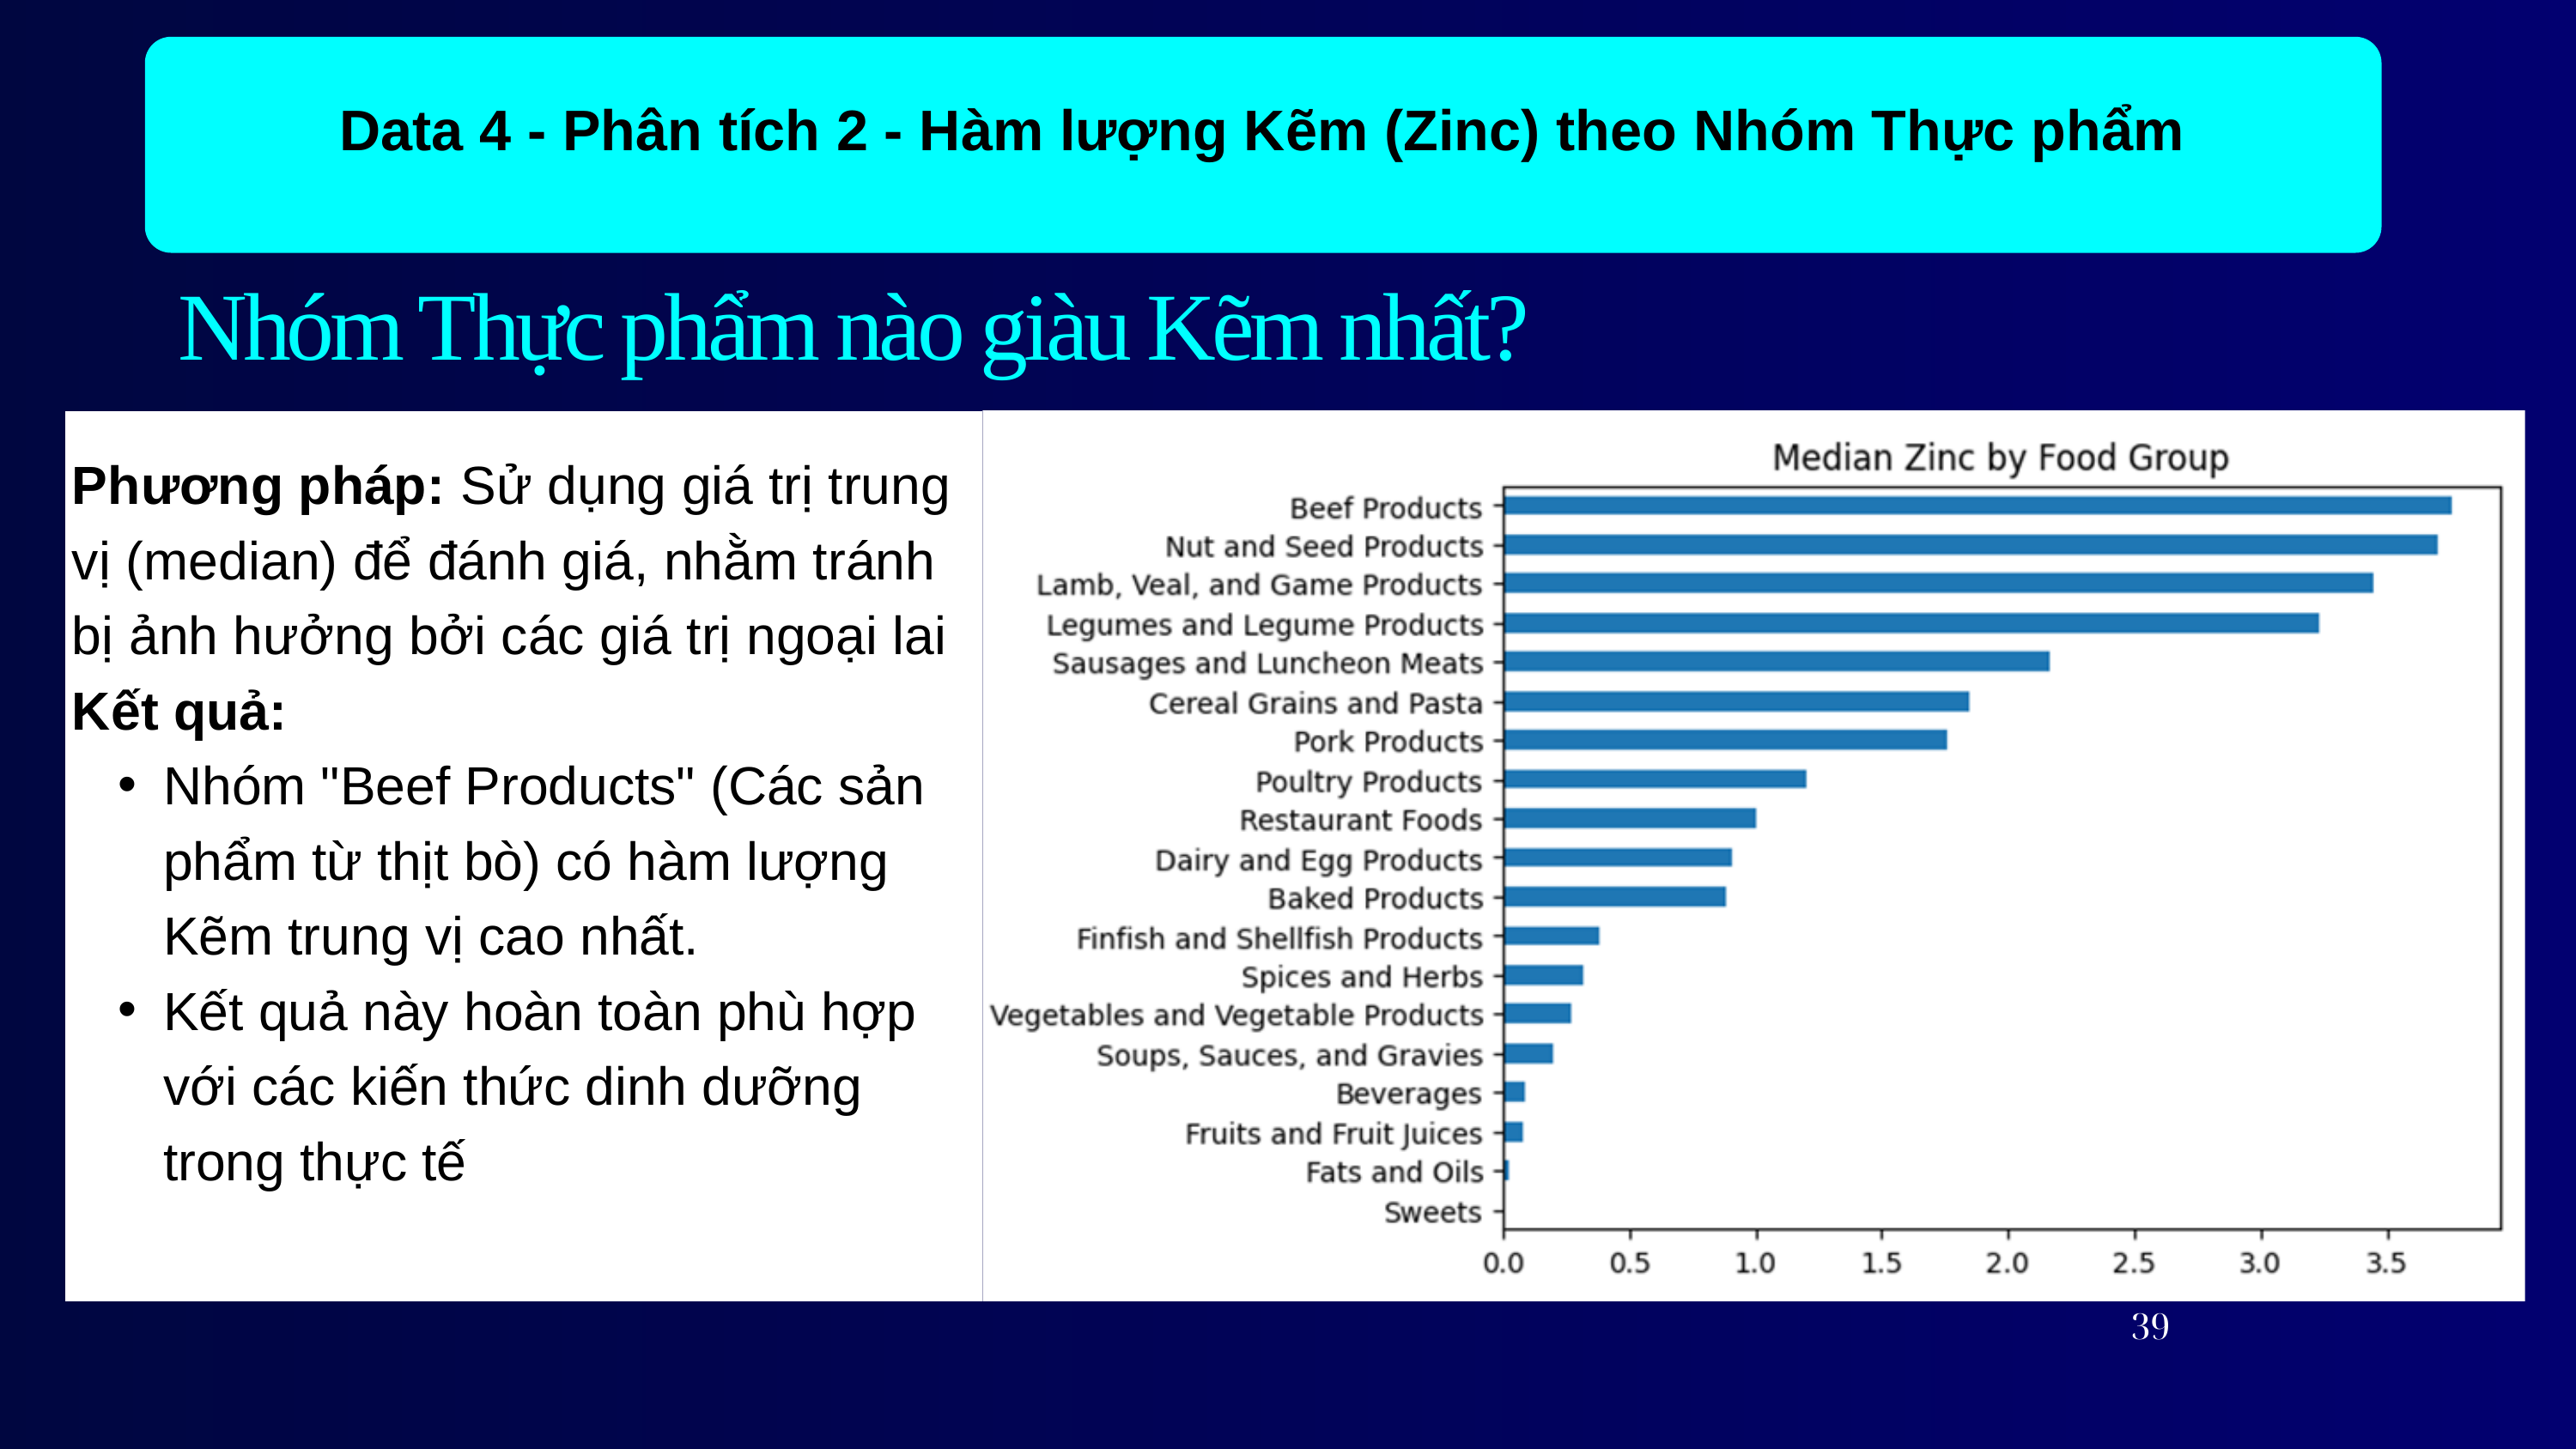

Data 4 - Phân tích 2 - Hàm lượng Kẽm (Zinc) theo Nhóm Thực phẩm
Nhóm Thực phẩm nào giàu Kẽm nhất?

Phương pháp: Sử dụng giá trị trung vị (median) để đánh giá, nhằm tránh bị ảnh hưởng bởi các giá trị ngoại lai
Kết quả:
Nhóm "Beef Products" (Các sản phẩm từ thịt bò) có hàm lượng Kẽm trung vị cao nhất.
Kết quả này hoàn toàn phù hợp với các kiến thức dinh dưỡng trong thực tế

39